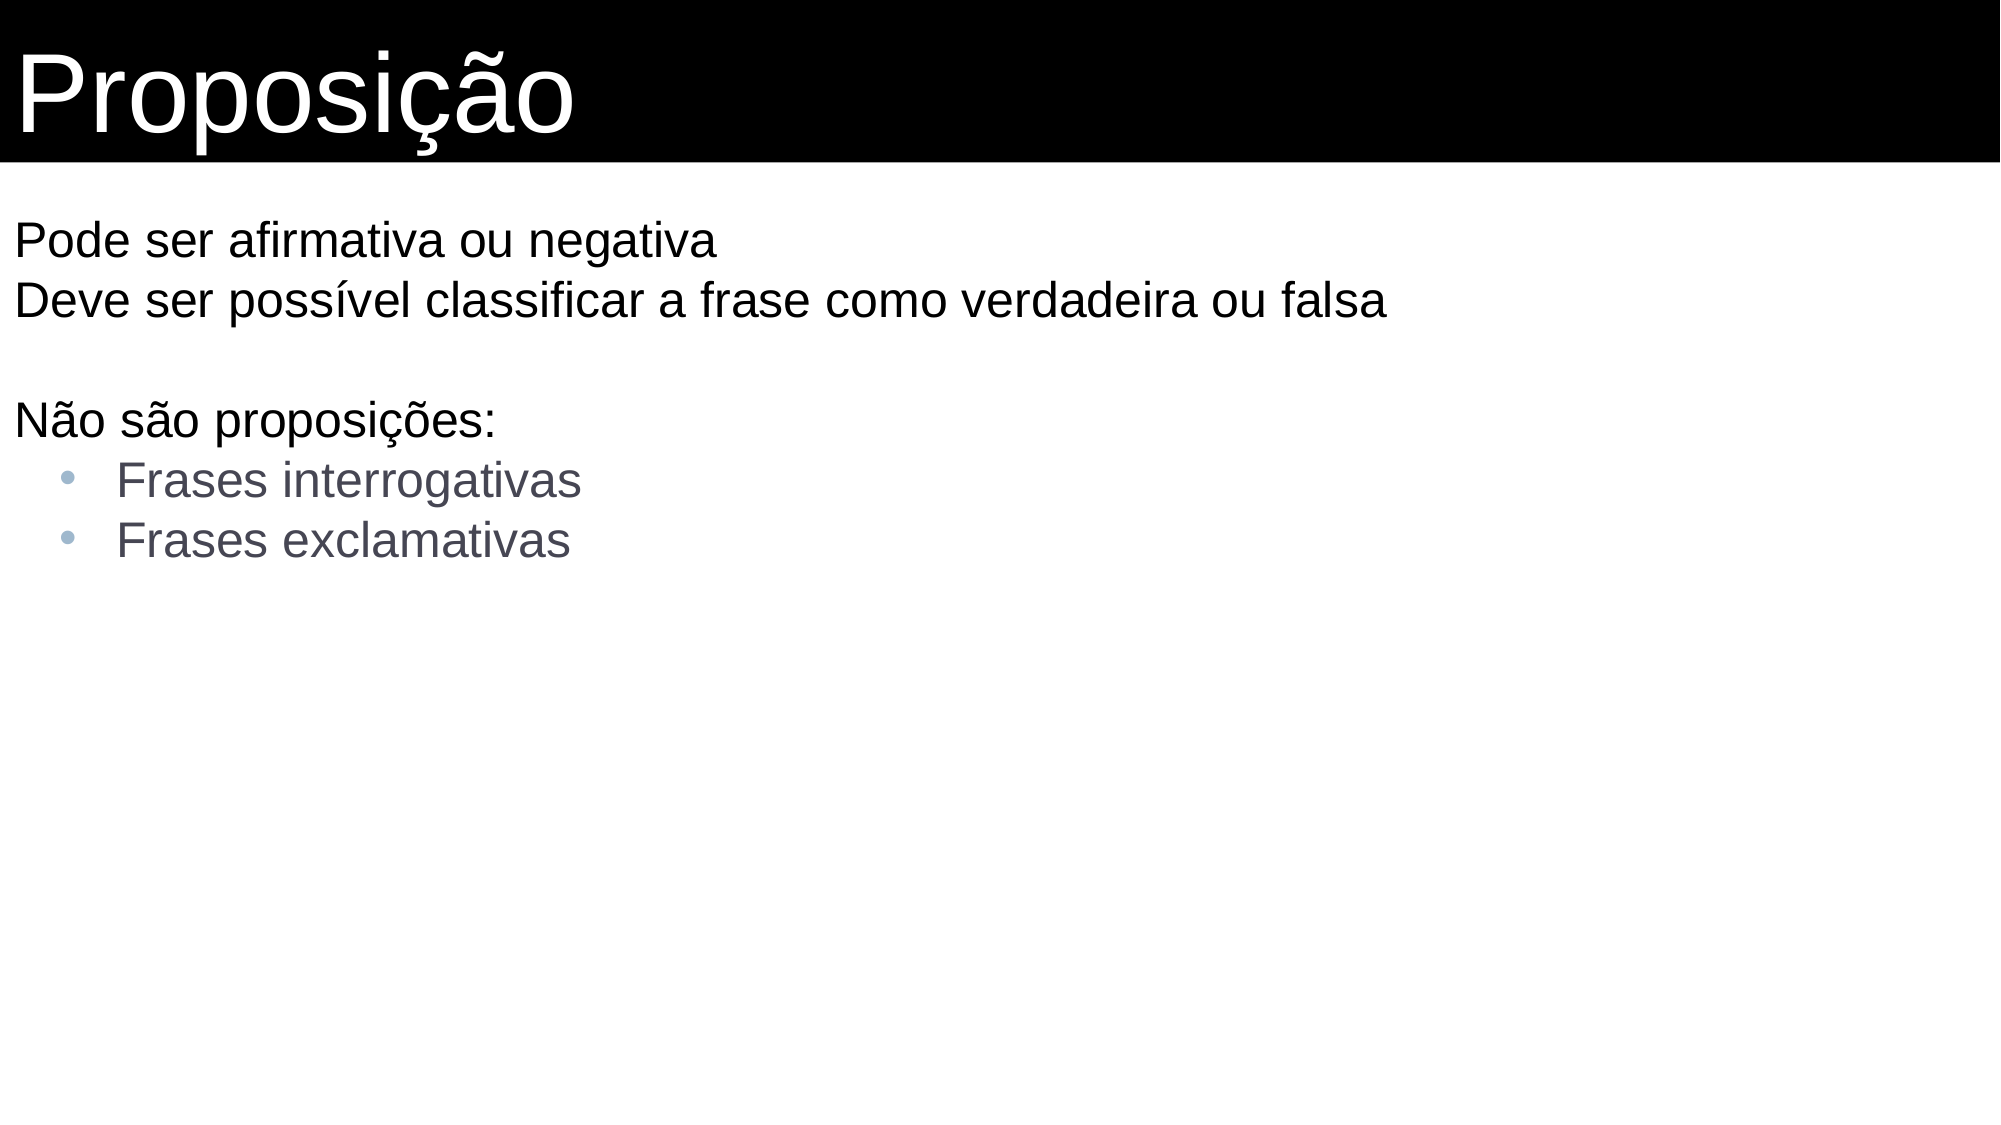

Proposição
Pode ser afirmativa ou negativa
Deve ser possível classificar a frase como verdadeira ou falsa

Não são proposições:
Frases interrogativas
Frases exclamativas